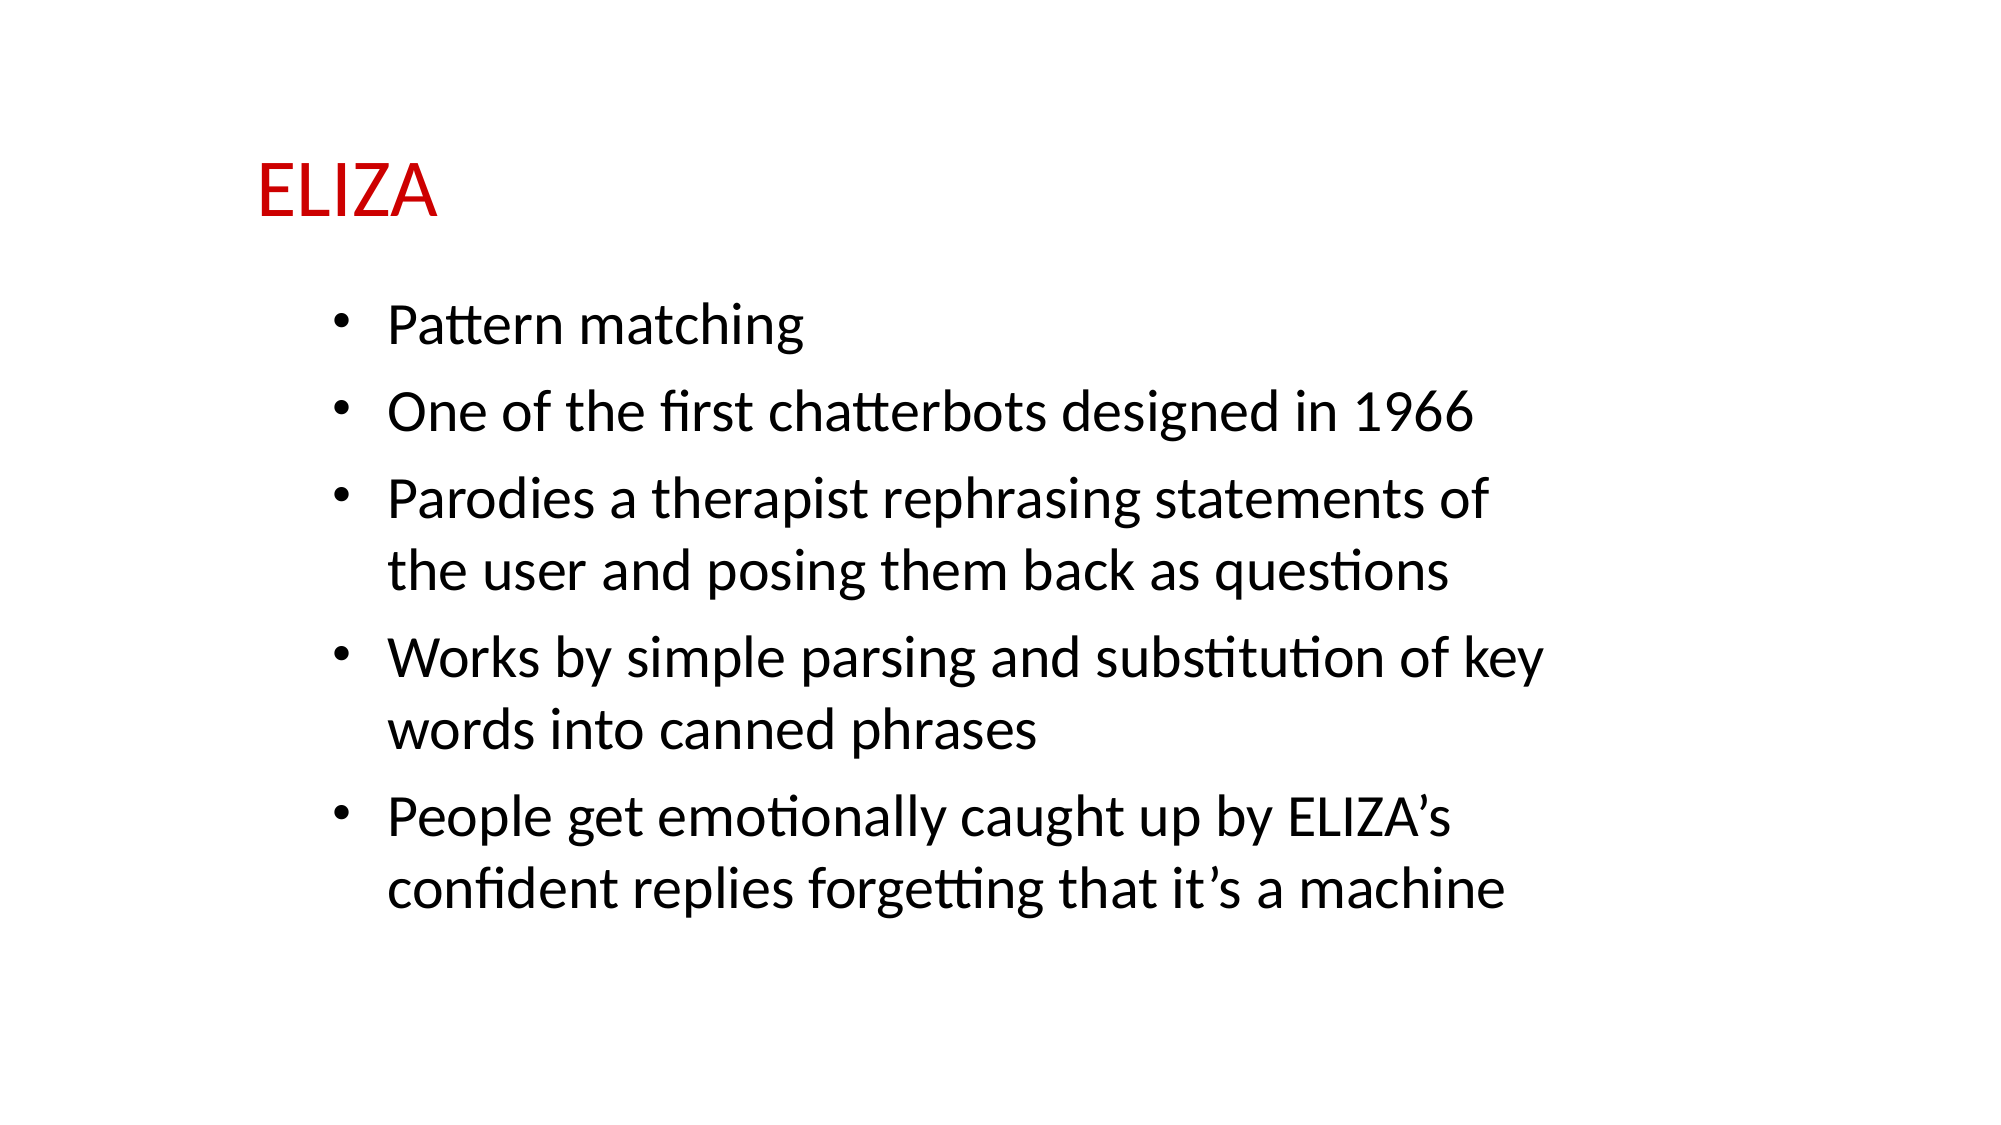

ELIZA
Pattern matching
One of the first chatterbots designed in 1966
Parodies a therapist rephrasing statements of the user and posing them back as questions
Works by simple parsing and substitution of key words into canned phrases
People get emotionally caught up by ELIZA’s confident replies forgetting that it’s a machine